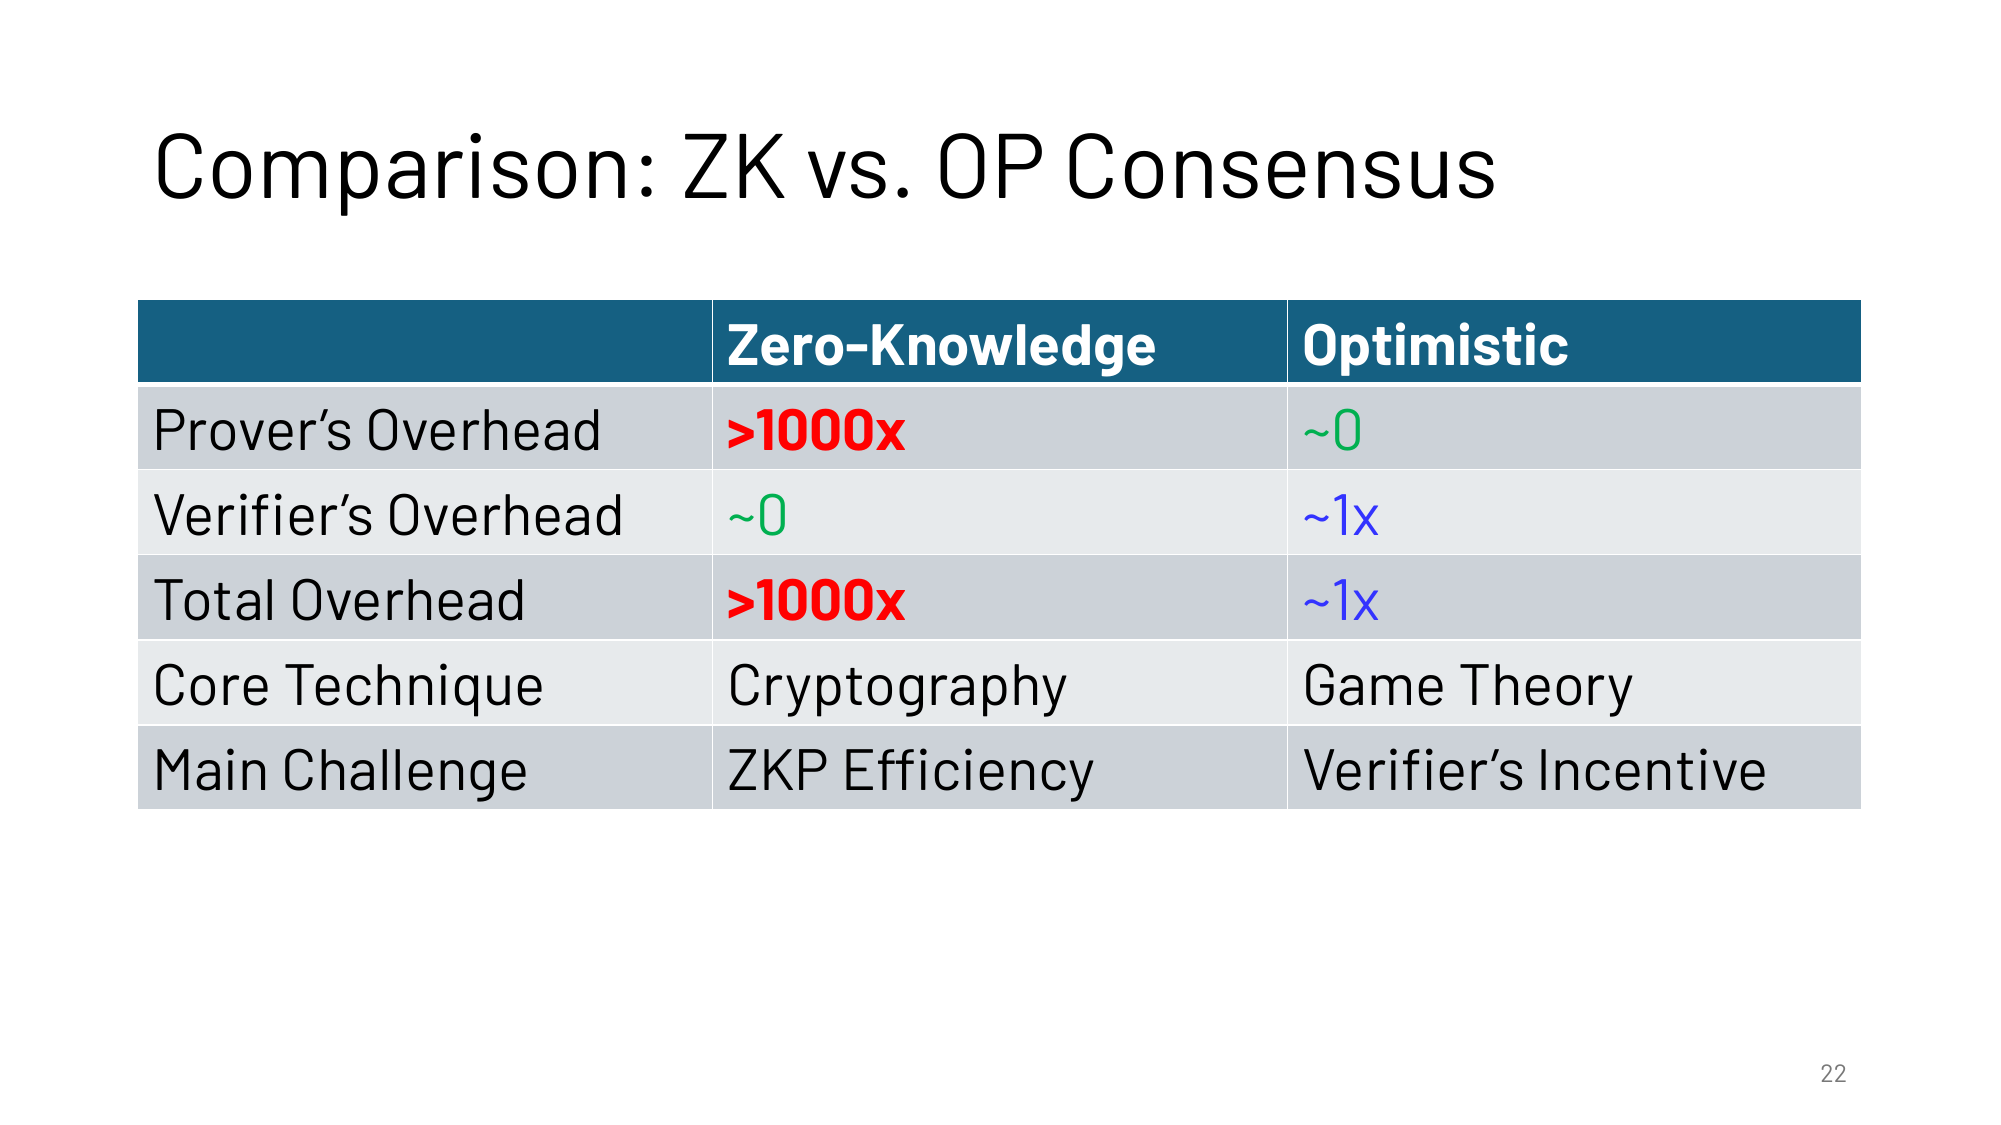

# Comparison: ZK vs. OP Consensus
|  | Zero-Knowledge | Optimistic |
| --- | --- | --- |
| Prover’s Overhead | >1000x | ~0 |
| Verifier’s Overhead | ~0 | ~1x |
| Total Overhead | >1000x | ~1x |
| Core Technique | Cryptography | Game Theory |
| Main Challenge | ZKP Efficiency | Verifier’s Incentive |
22